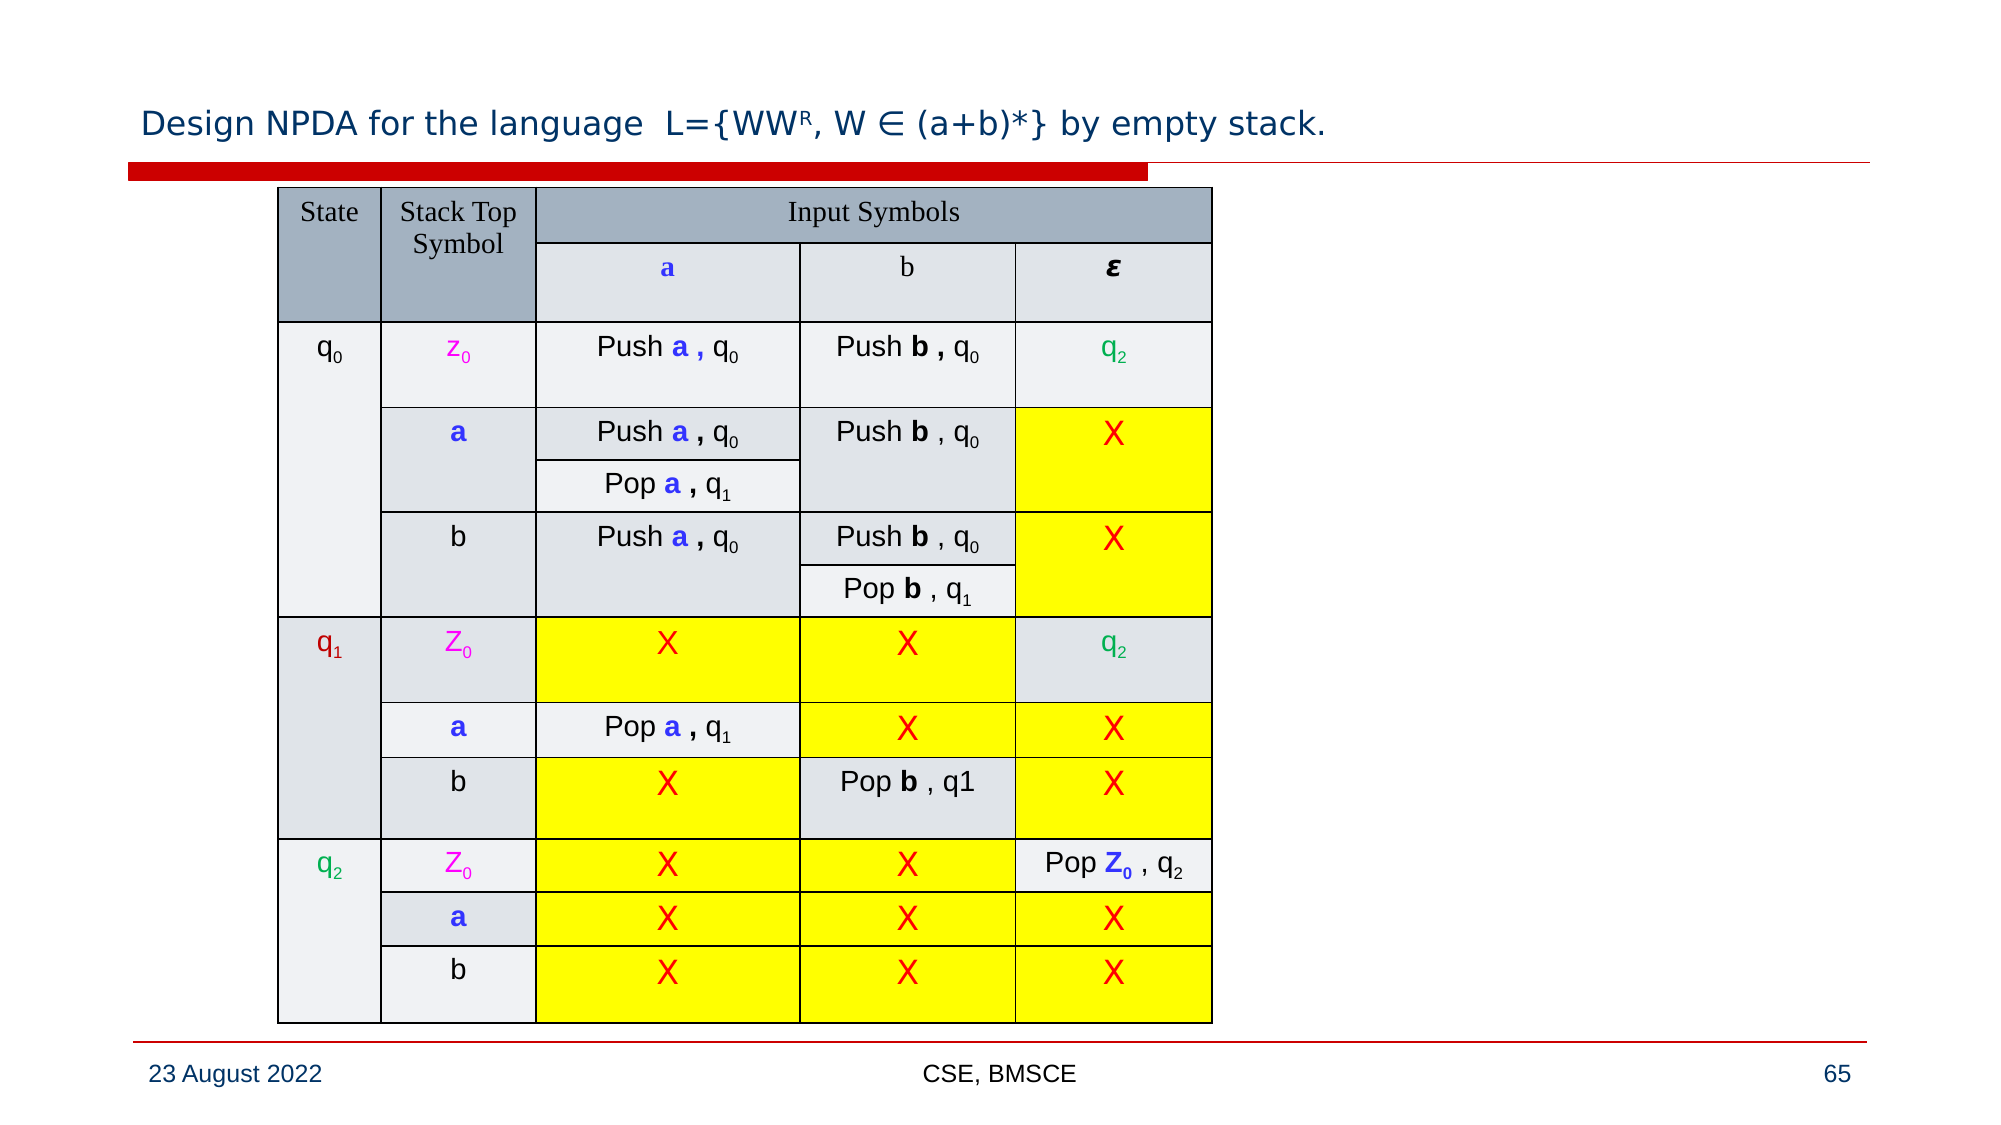

# Design NPDA for the language  L={WWR, W ∈ (a+b)*} by empty stack.
| State | Stack Top Symbol | Input Symbols |  |  |
| --- | --- | --- | --- | --- |
|  |  | a | b | 𝞮 |
| q0 | z0 | Push a , q0 | Push b , q0 | q2 |
|  | a | Push a , q0 | Push b , q0 | X |
|  |  | Pop a , q1 |  |  |
|  | b | Push a , q0 | Push b , q0 | X |
|  |  |  | Pop b , q1 |  |
| q1 | Z0 | X | X | q2 |
|  | a | Pop a , q1 | X | X |
|  | b | X | Pop b , q1 | X |
| q2 | Z0 | X | X | Pop Z0 , q2 |
|  | a | X | X | X |
|  | b | X | X | X |
CSE, BMSCE
65
23 August 2022